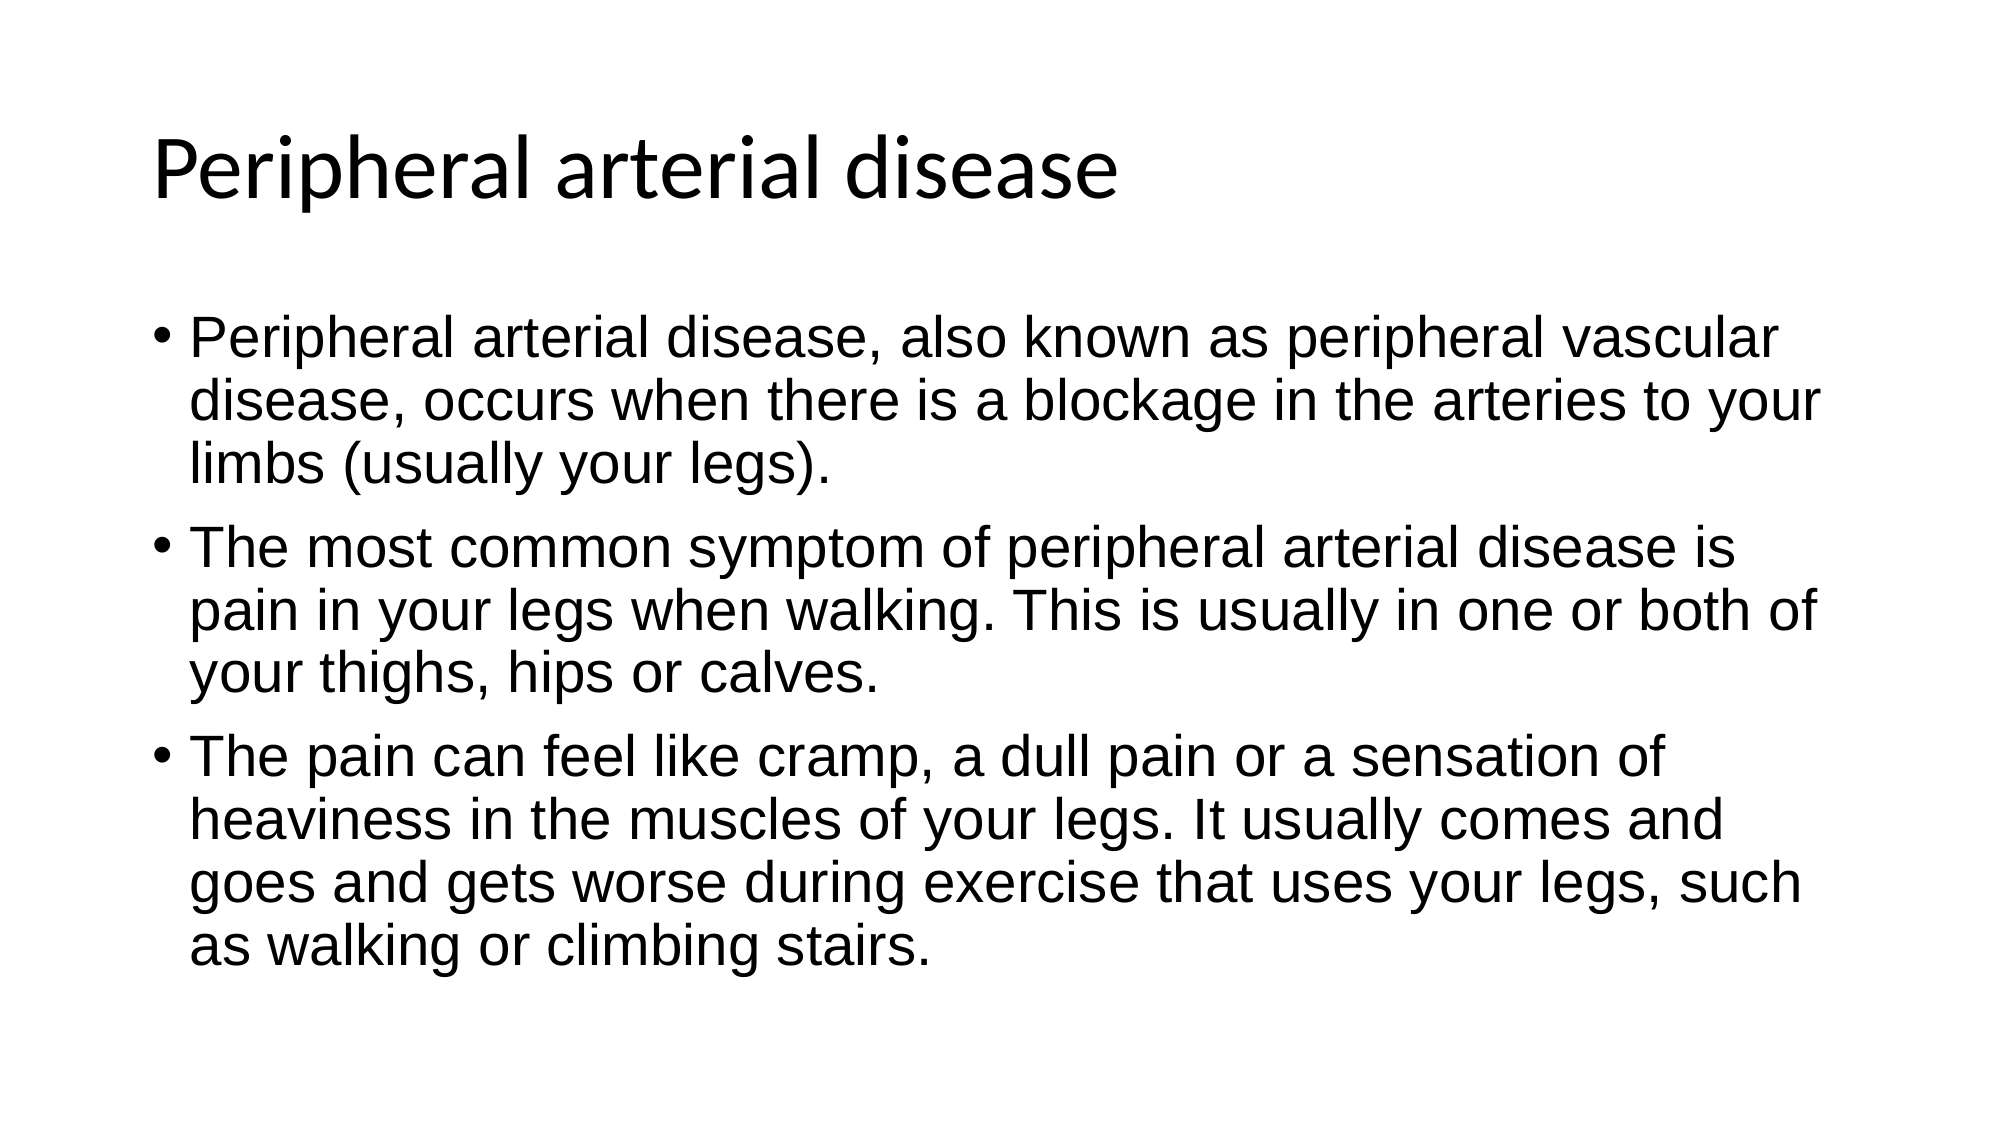

# Peripheral arterial disease
Peripheral arterial disease, also known as peripheral vascular disease, occurs when there is a blockage in the arteries to your limbs (usually your legs).
The most common symptom of peripheral arterial disease is pain in your legs when walking. This is usually in one or both of your thighs, hips or calves.
The pain can feel like cramp, a dull pain or a sensation of heaviness in the muscles of your legs. It usually comes and goes and gets worse during exercise that uses your legs, such as walking or climbing stairs.